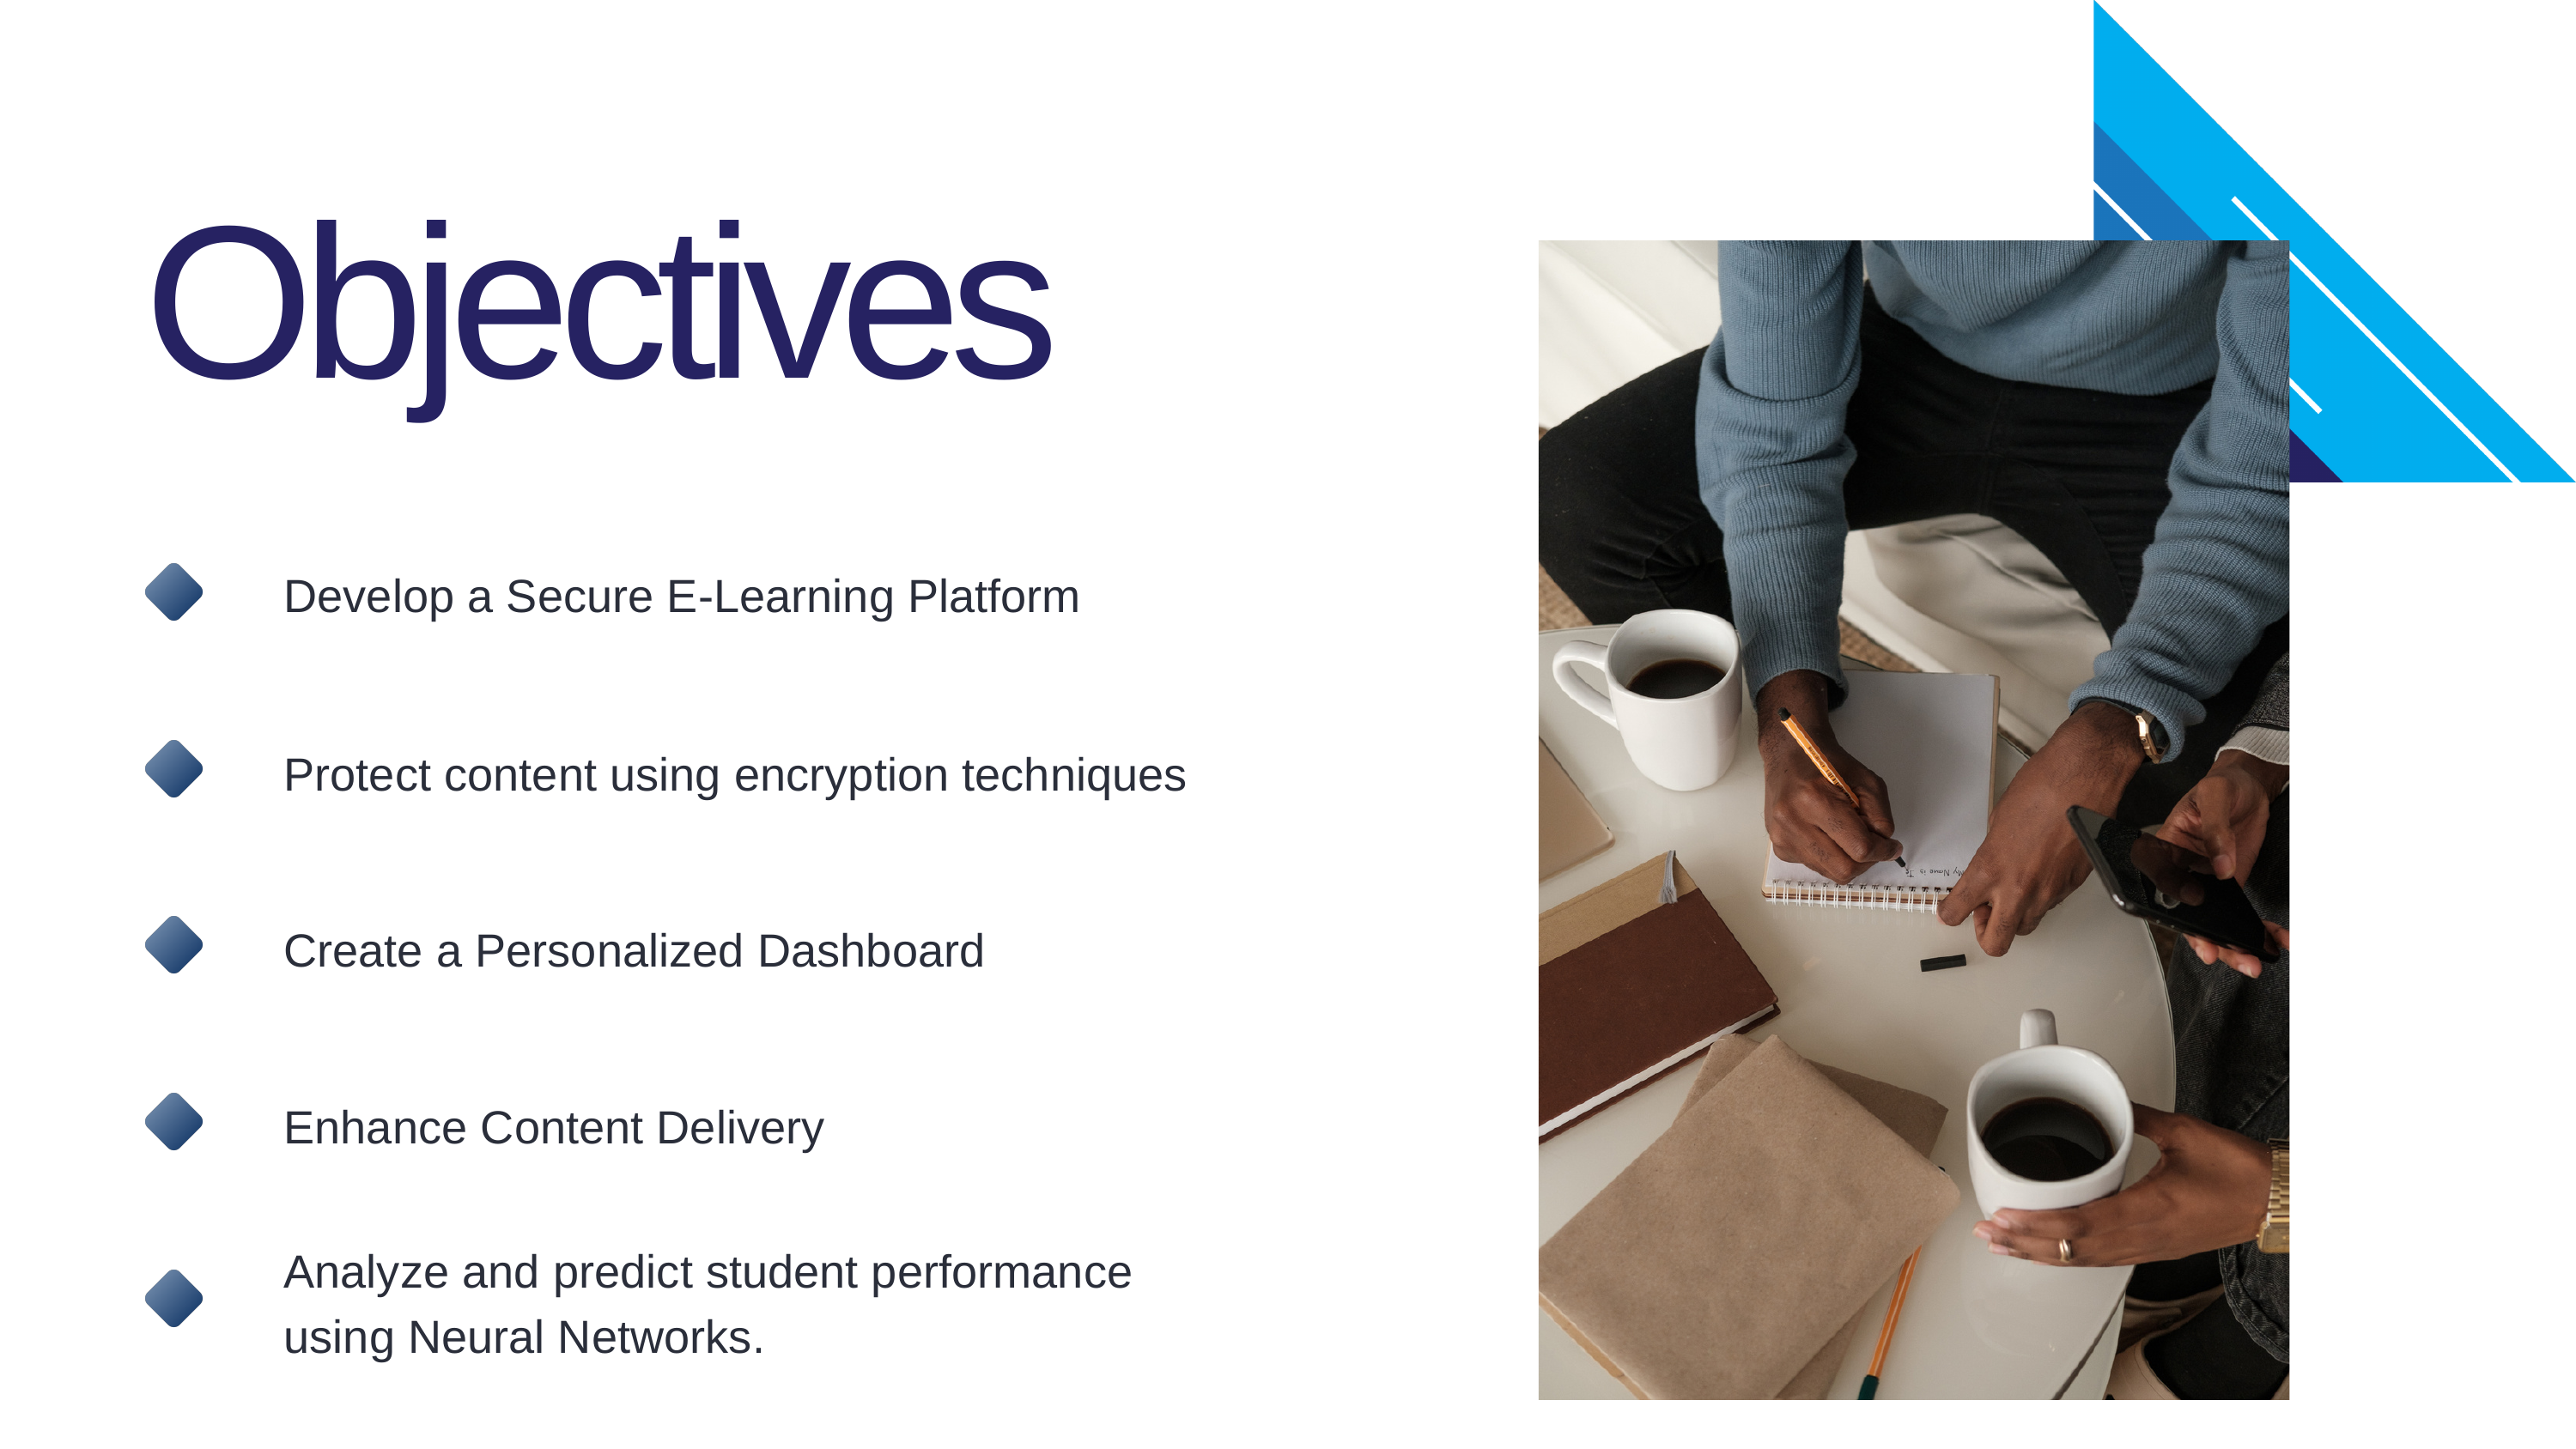

Objectives

Develop a Secure E-Learning Platform
Protect content using encryption techniques

Create a Personalized Dashboard

Enhance Content Delivery

Analyze and predict student performance using Neural Networks.